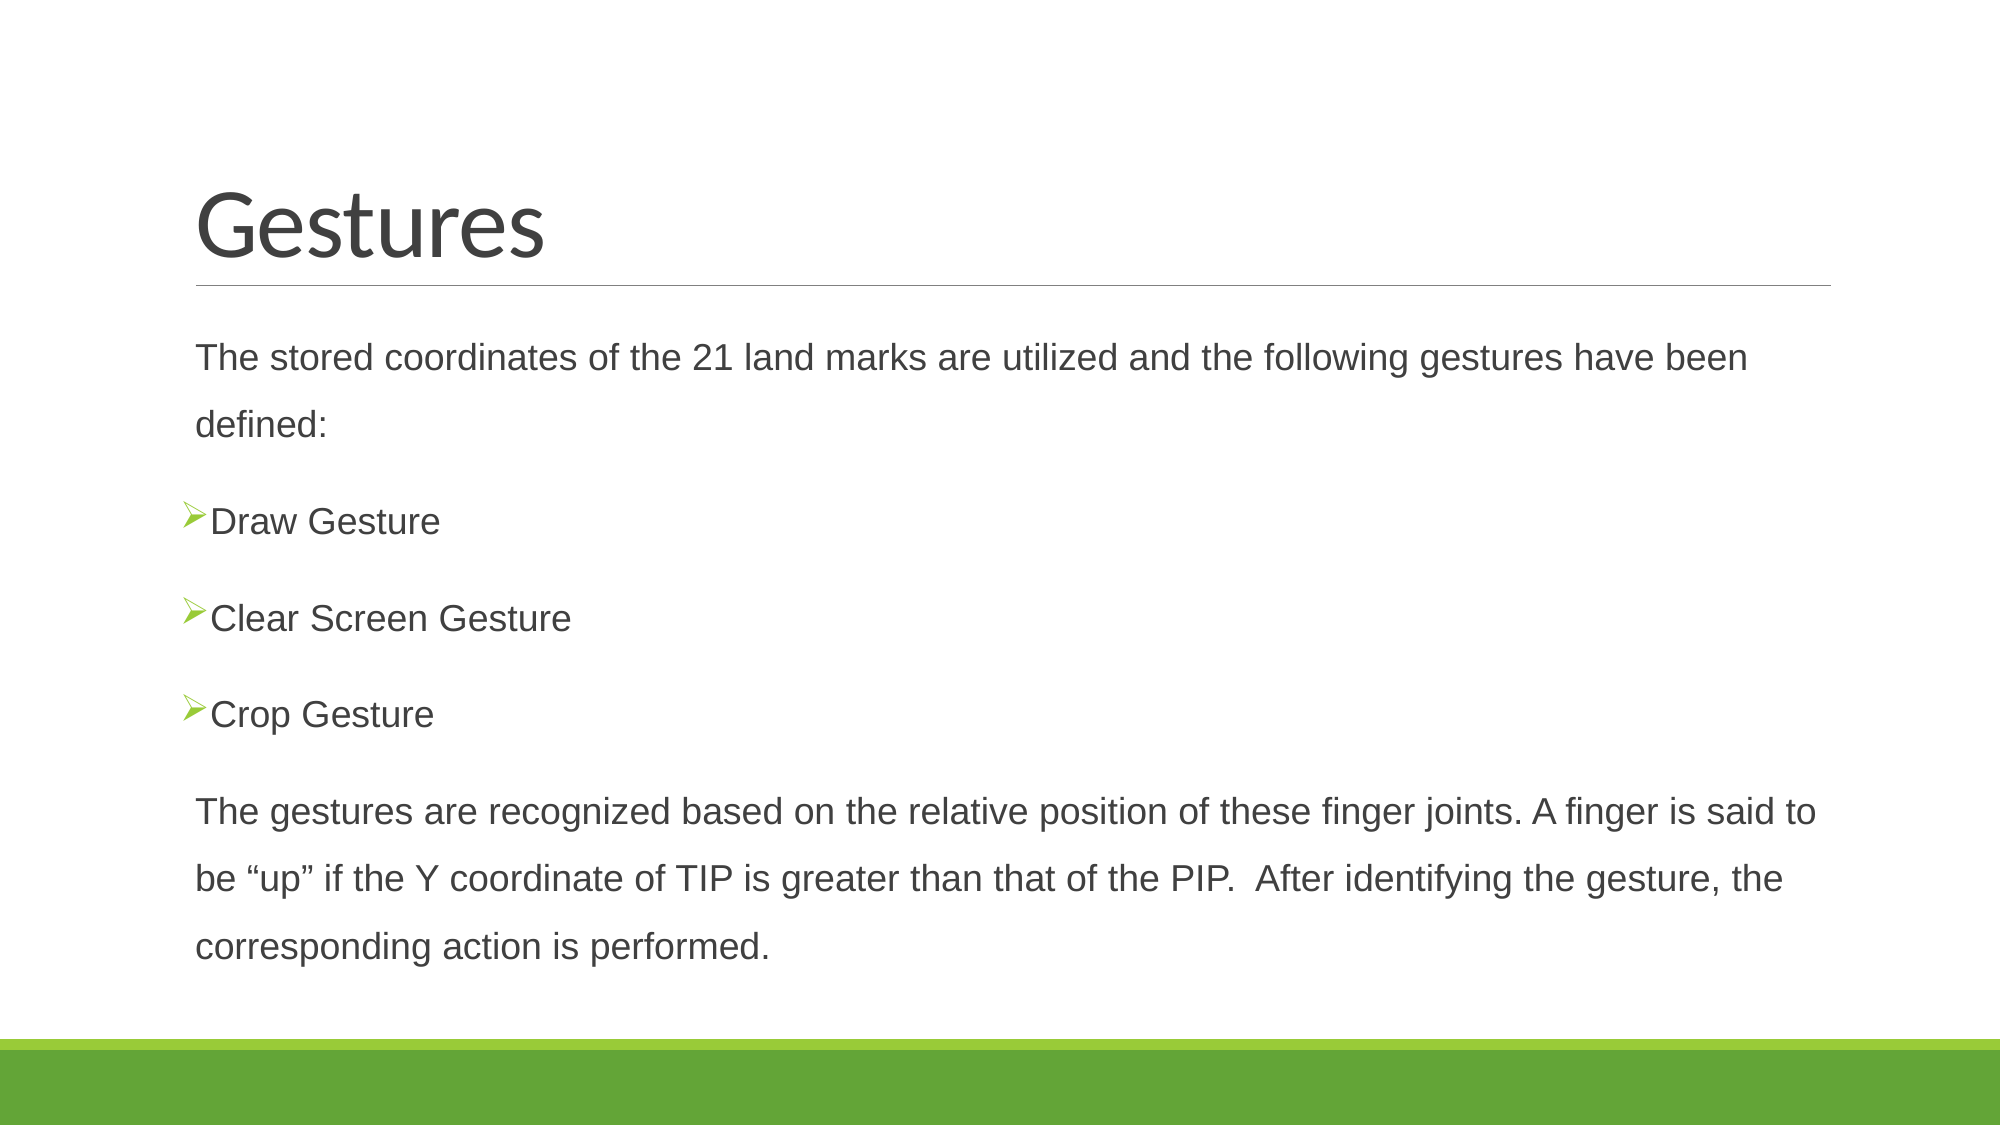

# Gestures
The stored coordinates of the 21 land marks are utilized and the following gestures have been defined:
Draw Gesture
Clear Screen Gesture
Crop Gesture
The gestures are recognized based on the relative position of these finger joints. A finger is said to be “up” if the Y coordinate of TIP is greater than that of the PIP.  After identifying the gesture, the corresponding action is performed.